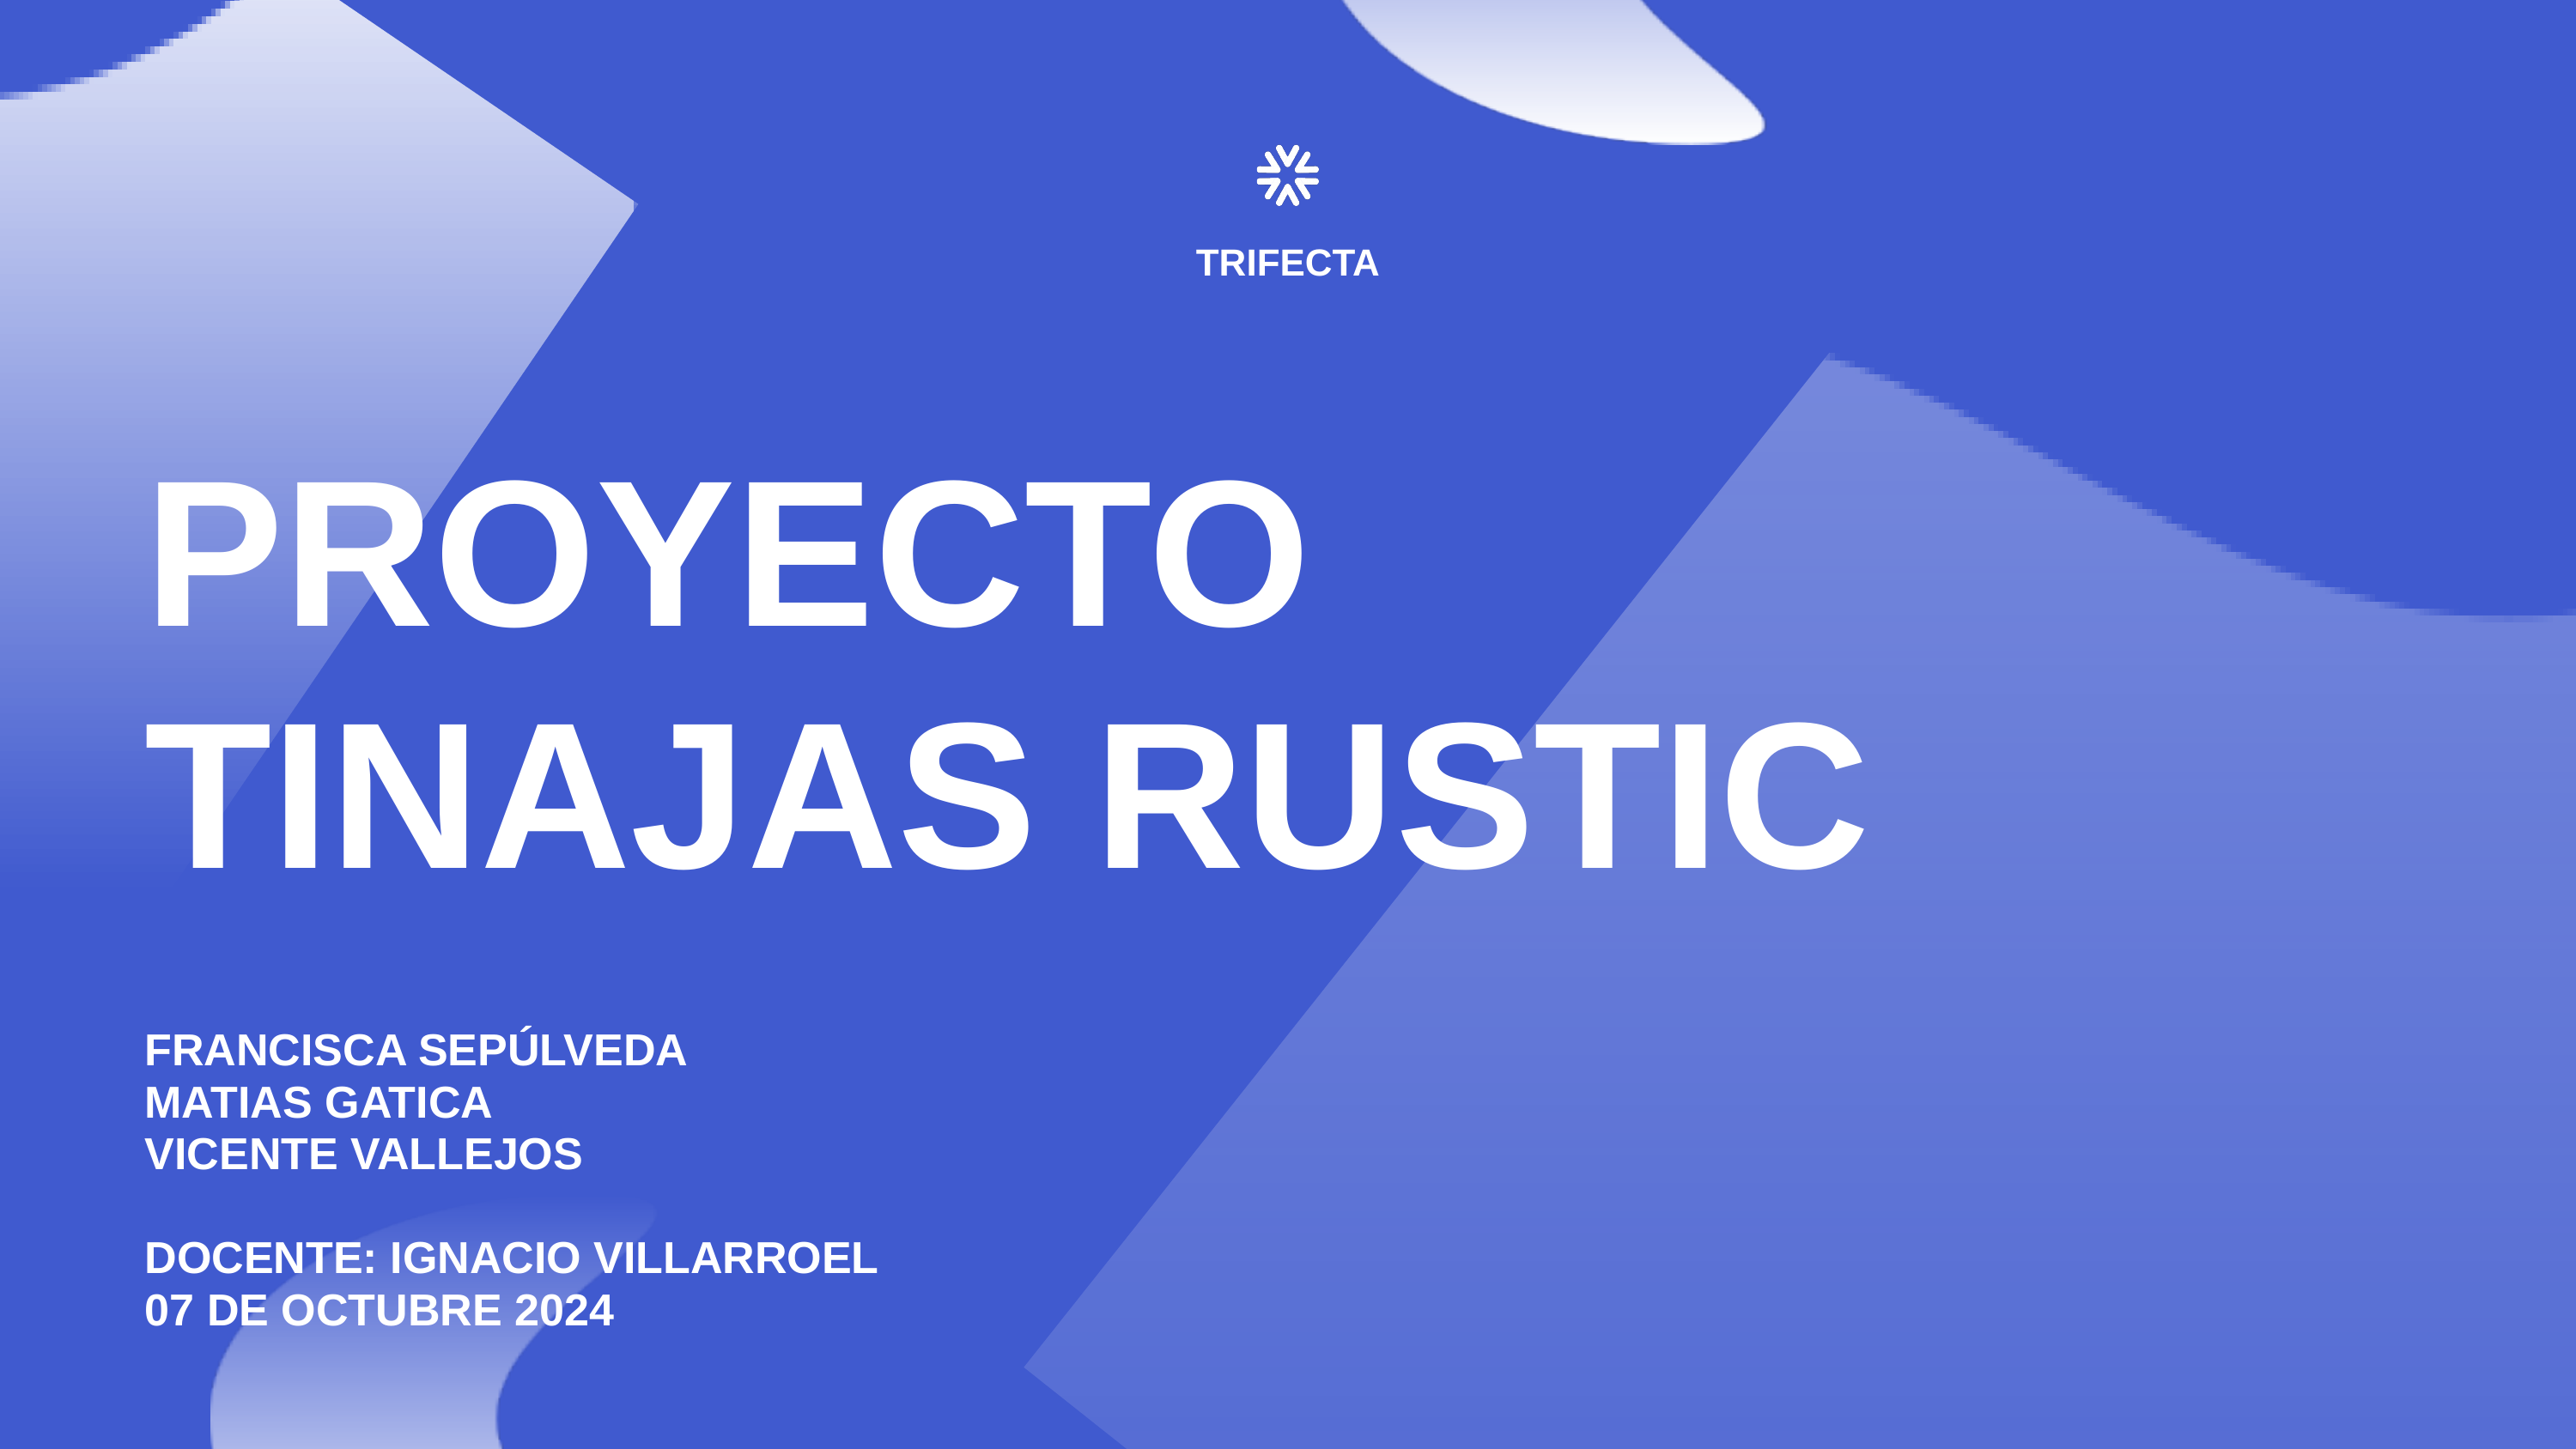

TRIFECTA

PROYECTO TINAJAS RUSTIC
FRANCISCA SEPÚLVEDA
MATIAS GATICA
VICENTE VALLEJOS

DOCENTE: IGNACIO VILLARROEL
07 DE OCTUBRE 2024